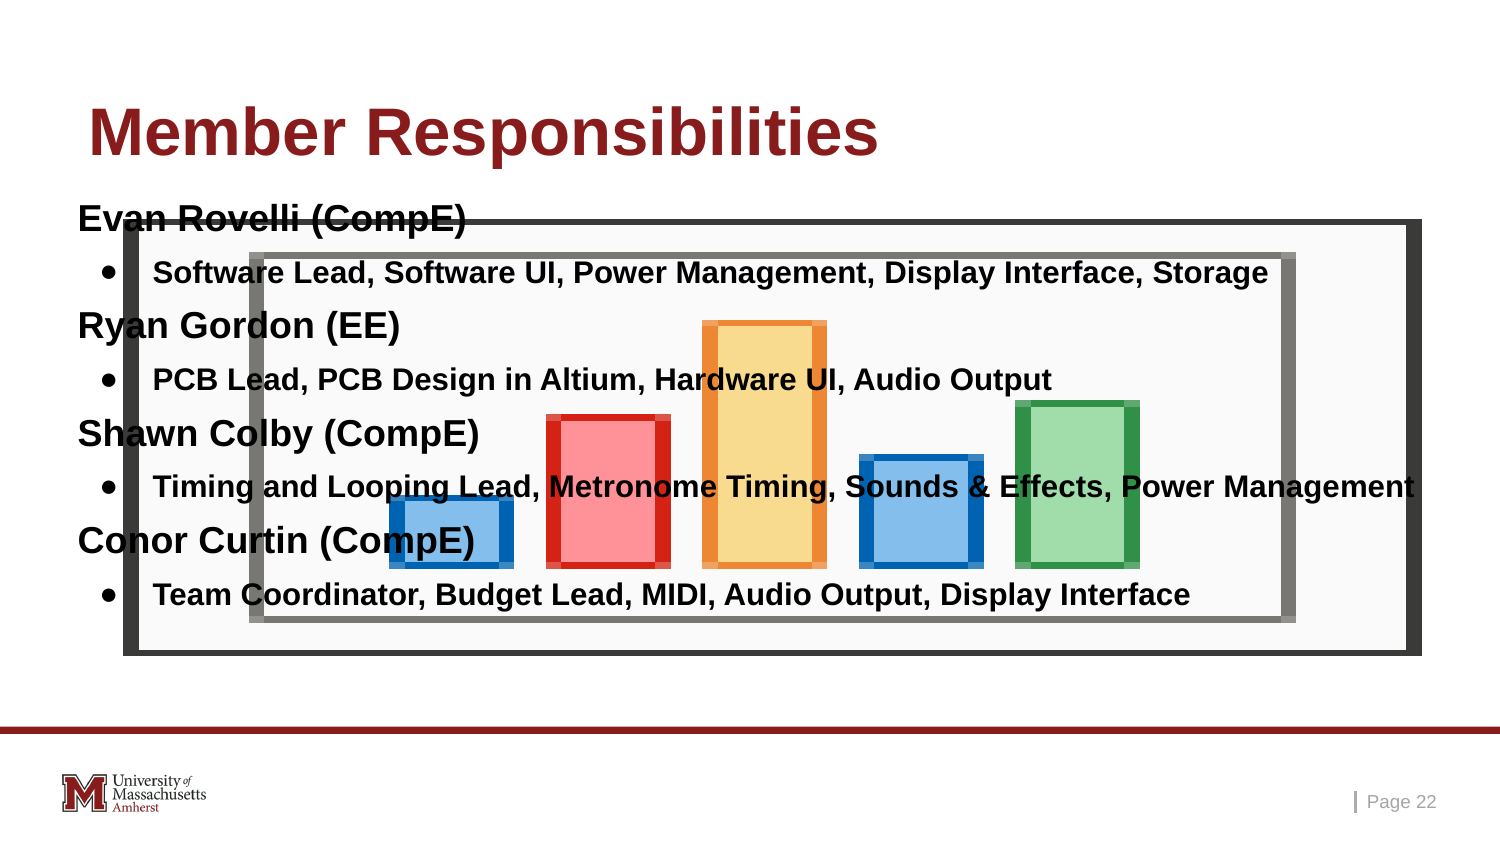

# Member Responsibilities
Evan Rovelli (CompE)
Software Lead, Software UI, Power Management, Display Interface, Storage
Ryan Gordon (EE)
PCB Lead, PCB Design in Altium, Hardware UI, Audio Output
Shawn Colby (CompE)
Timing and Looping Lead, Metronome Timing, Sounds & Effects, Power Management
Conor Curtin (CompE)
Team Coordinator, Budget Lead, MIDI, Audio Output, Display Interface

Page 22